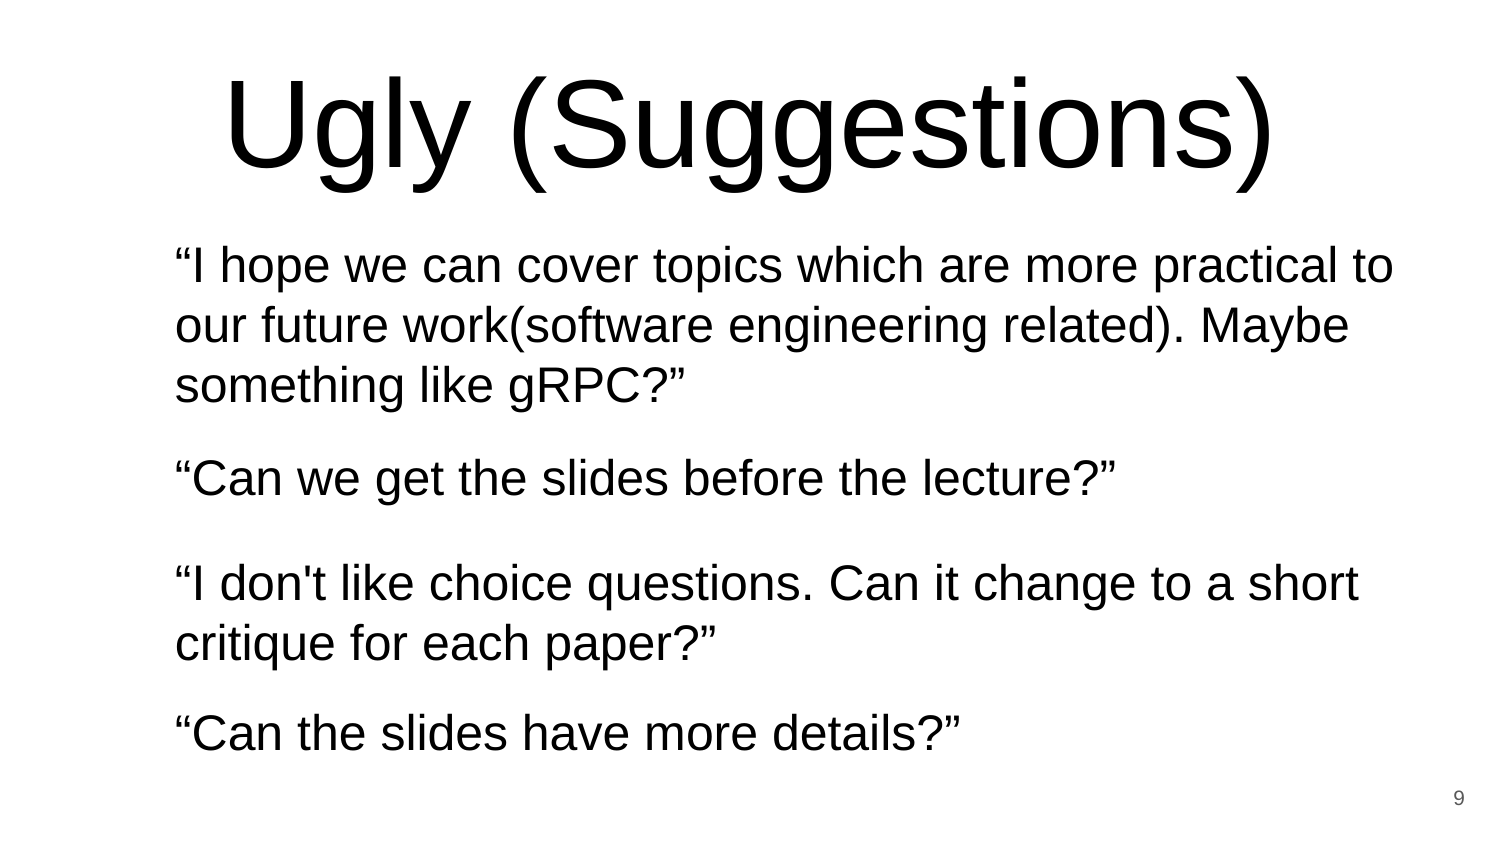

# Ugly (Suggestions)
“I hope we can cover topics which are more practical to our future work(software engineering related). Maybe something like gRPC?”
“Can we get the slides before the lecture?”
“I don't like choice questions. Can it change to a short critique for each paper?”
“Can the slides have more details?”
9